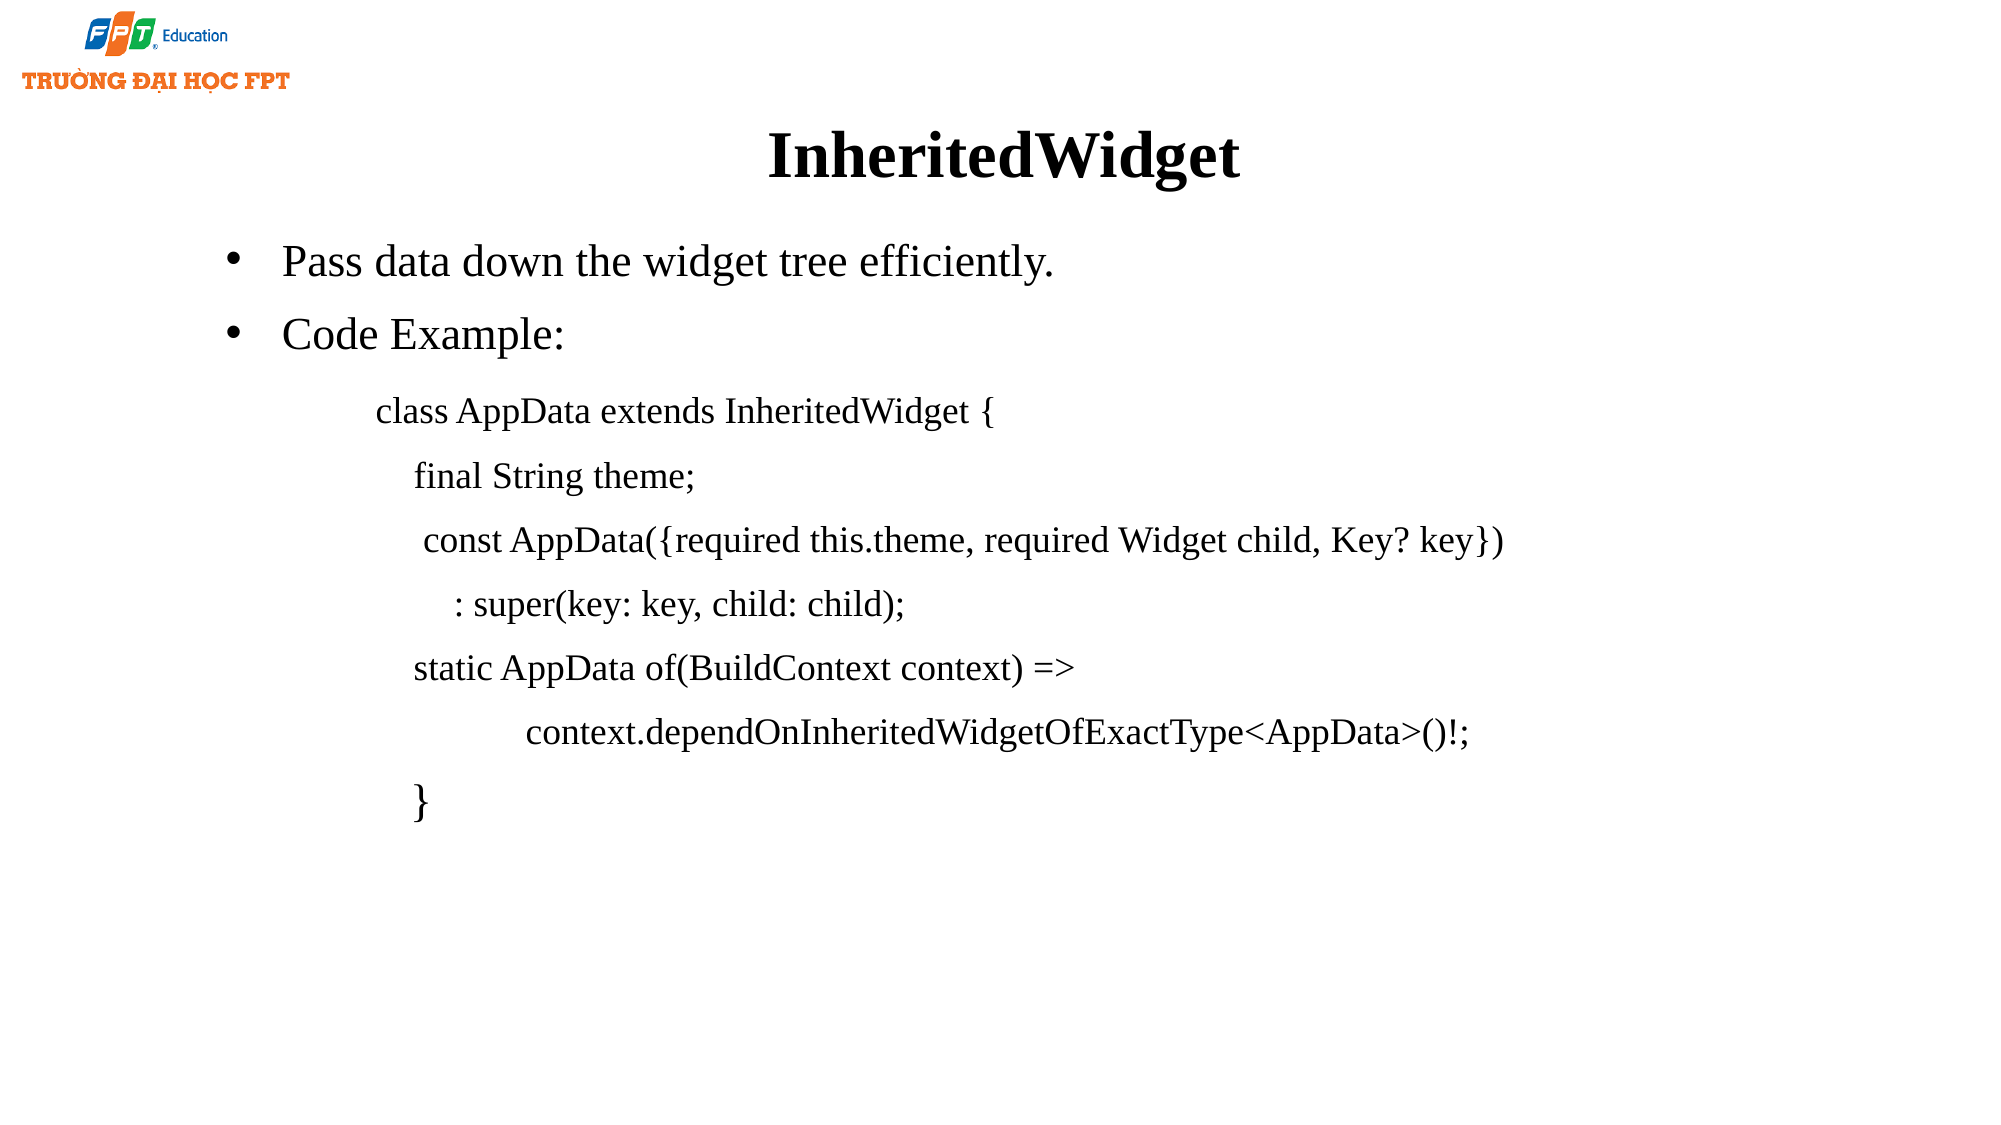

# InheritedWidget
Pass data down the widget tree efficiently.
Code Example:
	class AppData extends InheritedWidget {
  	    final String theme;
  	     const AppData({required this.theme, required Widget child, Key? key})
                        : super(key: key, child: child);
	    static AppData of(BuildContext context) =>
     		context.dependOnInheritedWidgetOfExactType<AppData>()!;
	   }